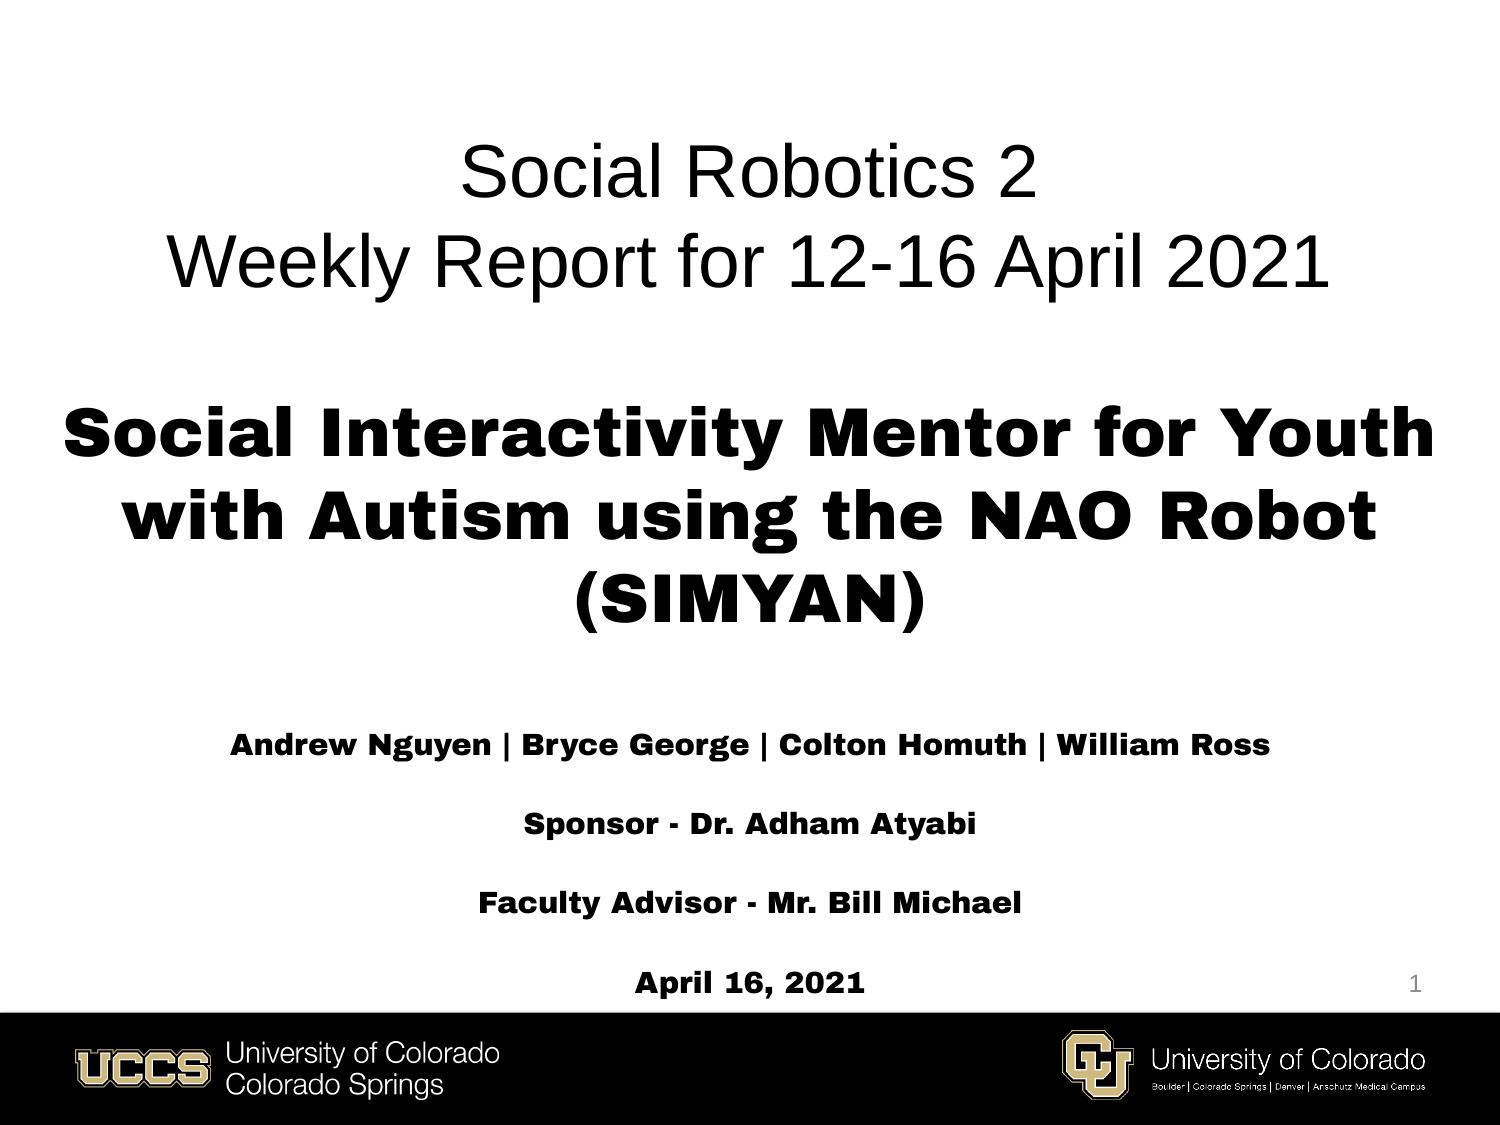

Social Robotics 2
Weekly Report for 12-16 April 2021
Social Interactivity Mentor for Youth with Autism using the NAO Robot (SIMYAN)

Andrew Nguyen | Bryce George | Colton Homuth | William Ross
Sponsor - Dr. Adham Atyabi
Faculty Advisor - Mr. Bill Michael
April 16, 2021
1